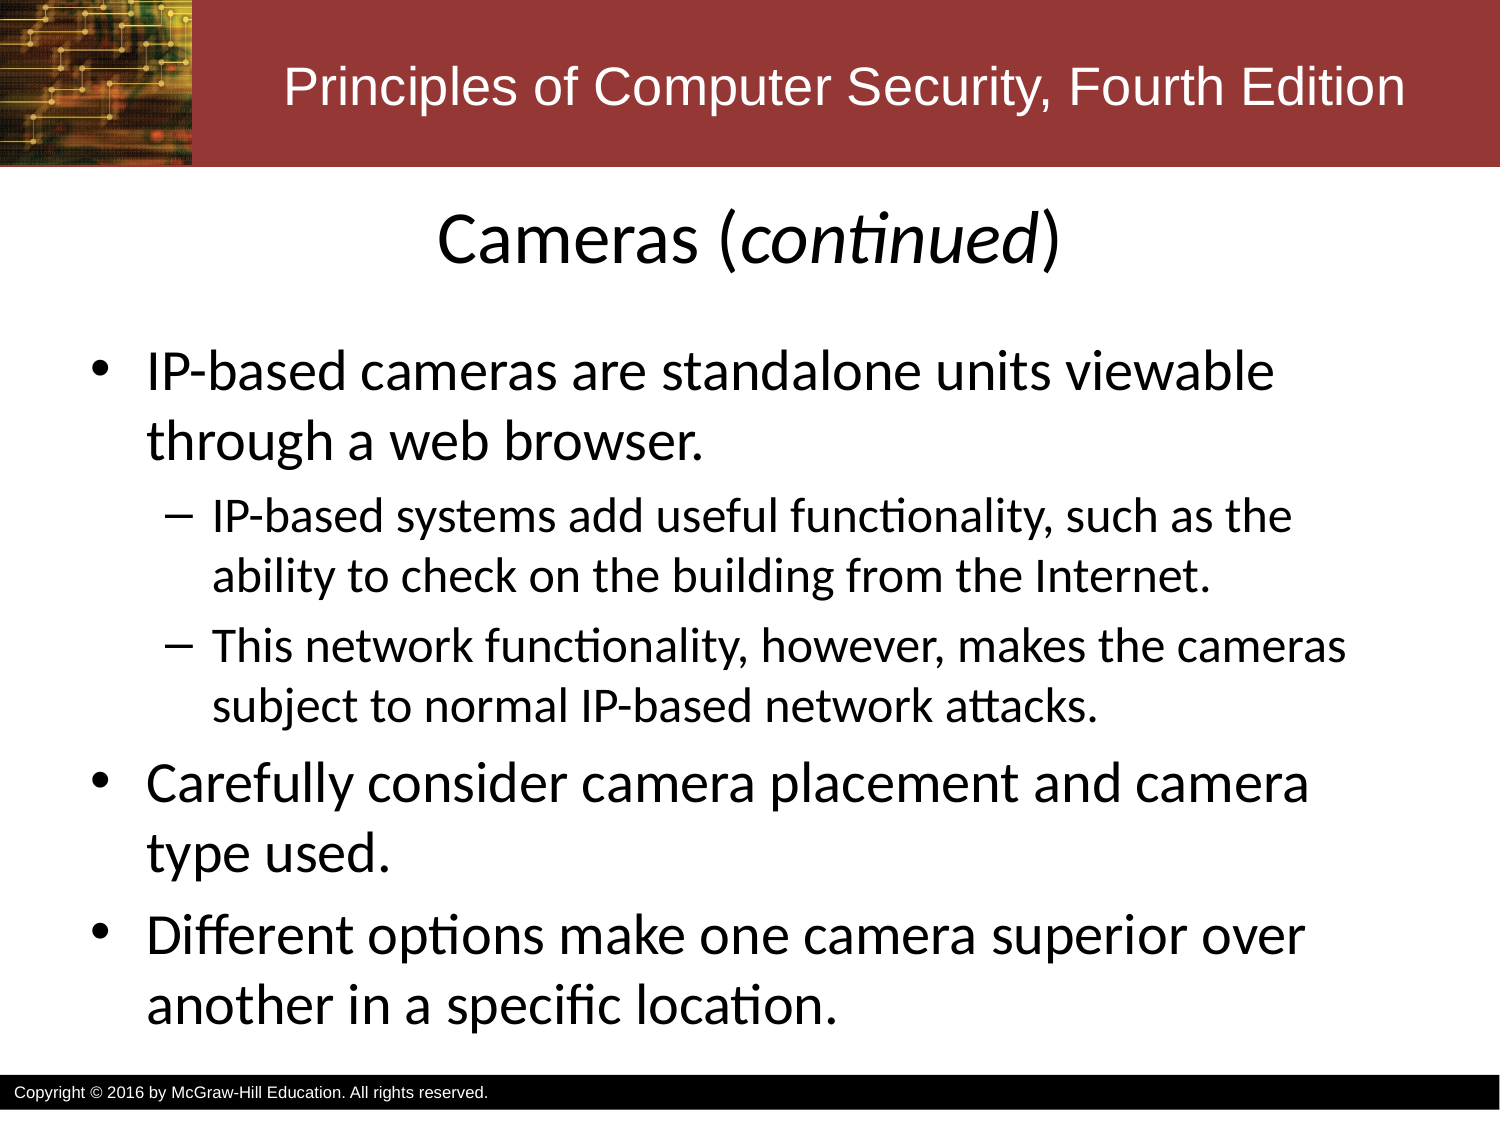

# Cameras (continued)
IP-based cameras are standalone units viewable through a web browser.
IP-based systems add useful functionality, such as the ability to check on the building from the Internet.
This network functionality, however, makes the cameras subject to normal IP-based network attacks.
Carefully consider camera placement and camera type used.
Different options make one camera superior over another in a specific location.